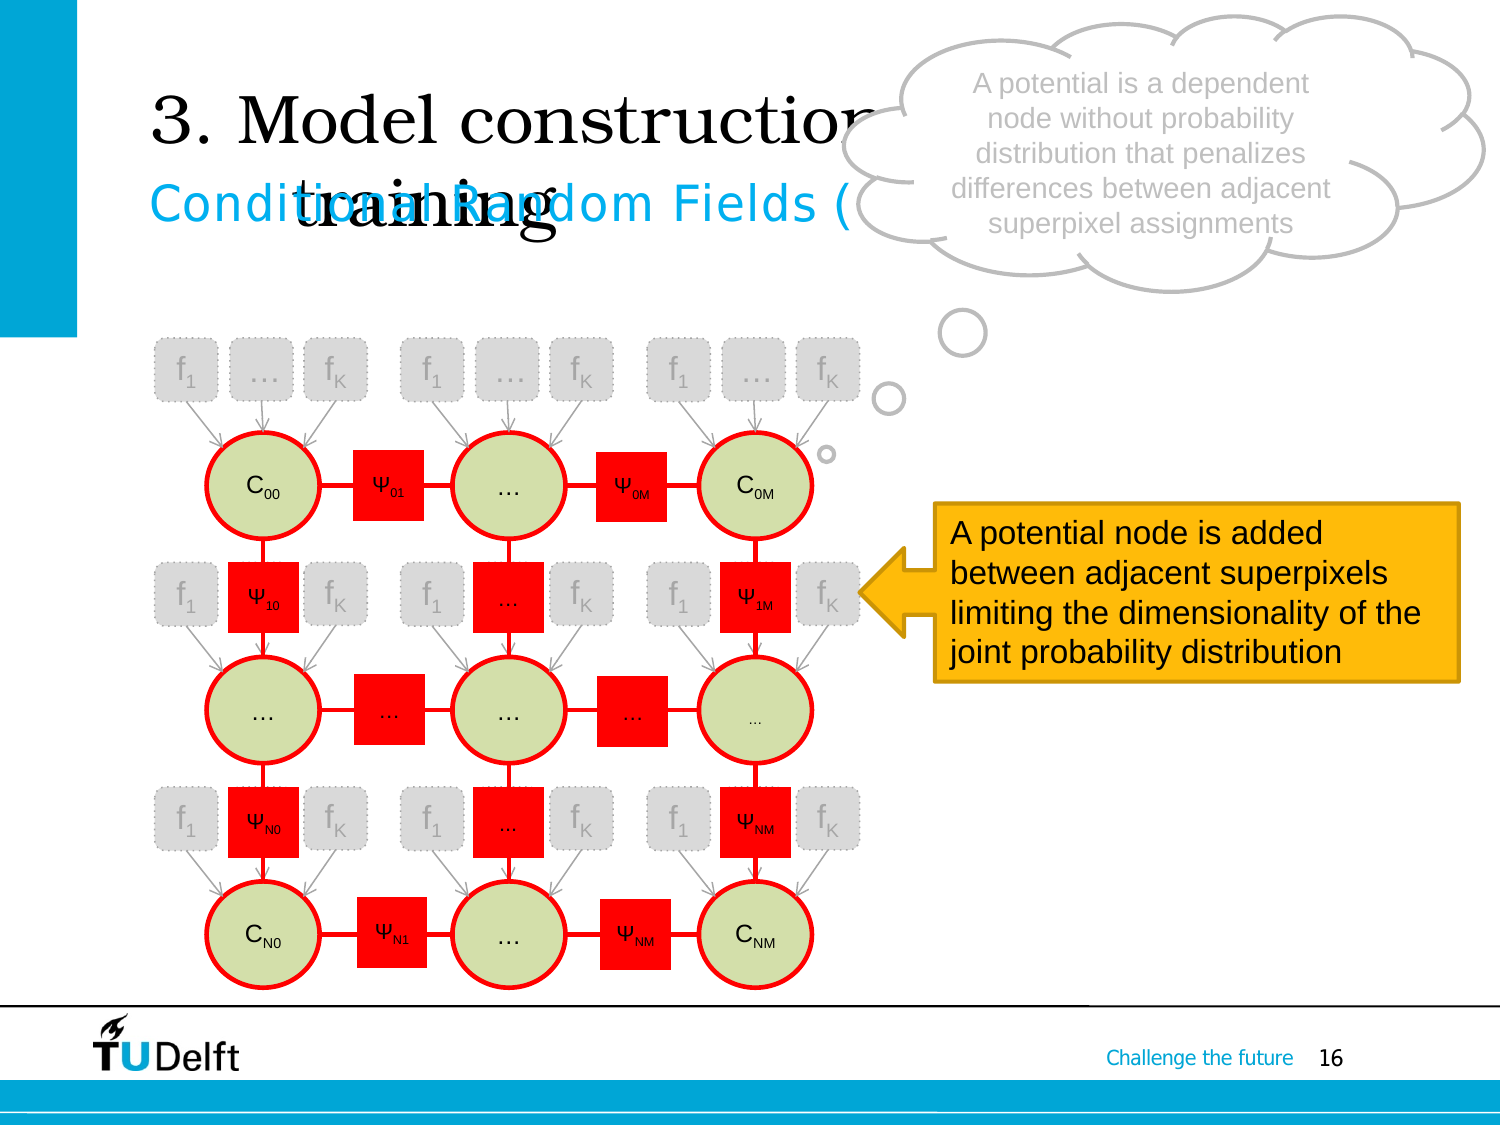

A potential is a dependent node without probability distribution that penalizes differences between adjacent superpixel assignments
# 3. Model construction and training
Conditional Random Fields (CRF)
f1
…
fK
f1
…
fK
f1
…
fK
C00
…
C0M
Ψ01
Ψ0M
A potential node is added between adjacent superpixels limiting the dimensionality of the joint probability distribution
f1
Ψ10
…
fK
f1
…
…
fK
f1
Ψ1M
…
fK
…
…
…
…
…
f1
ΨN0
…
fK
f1
...
…
fK
f1
ΨNM
…
fK
CN0
…
CNM
ΨN1
ΨNM